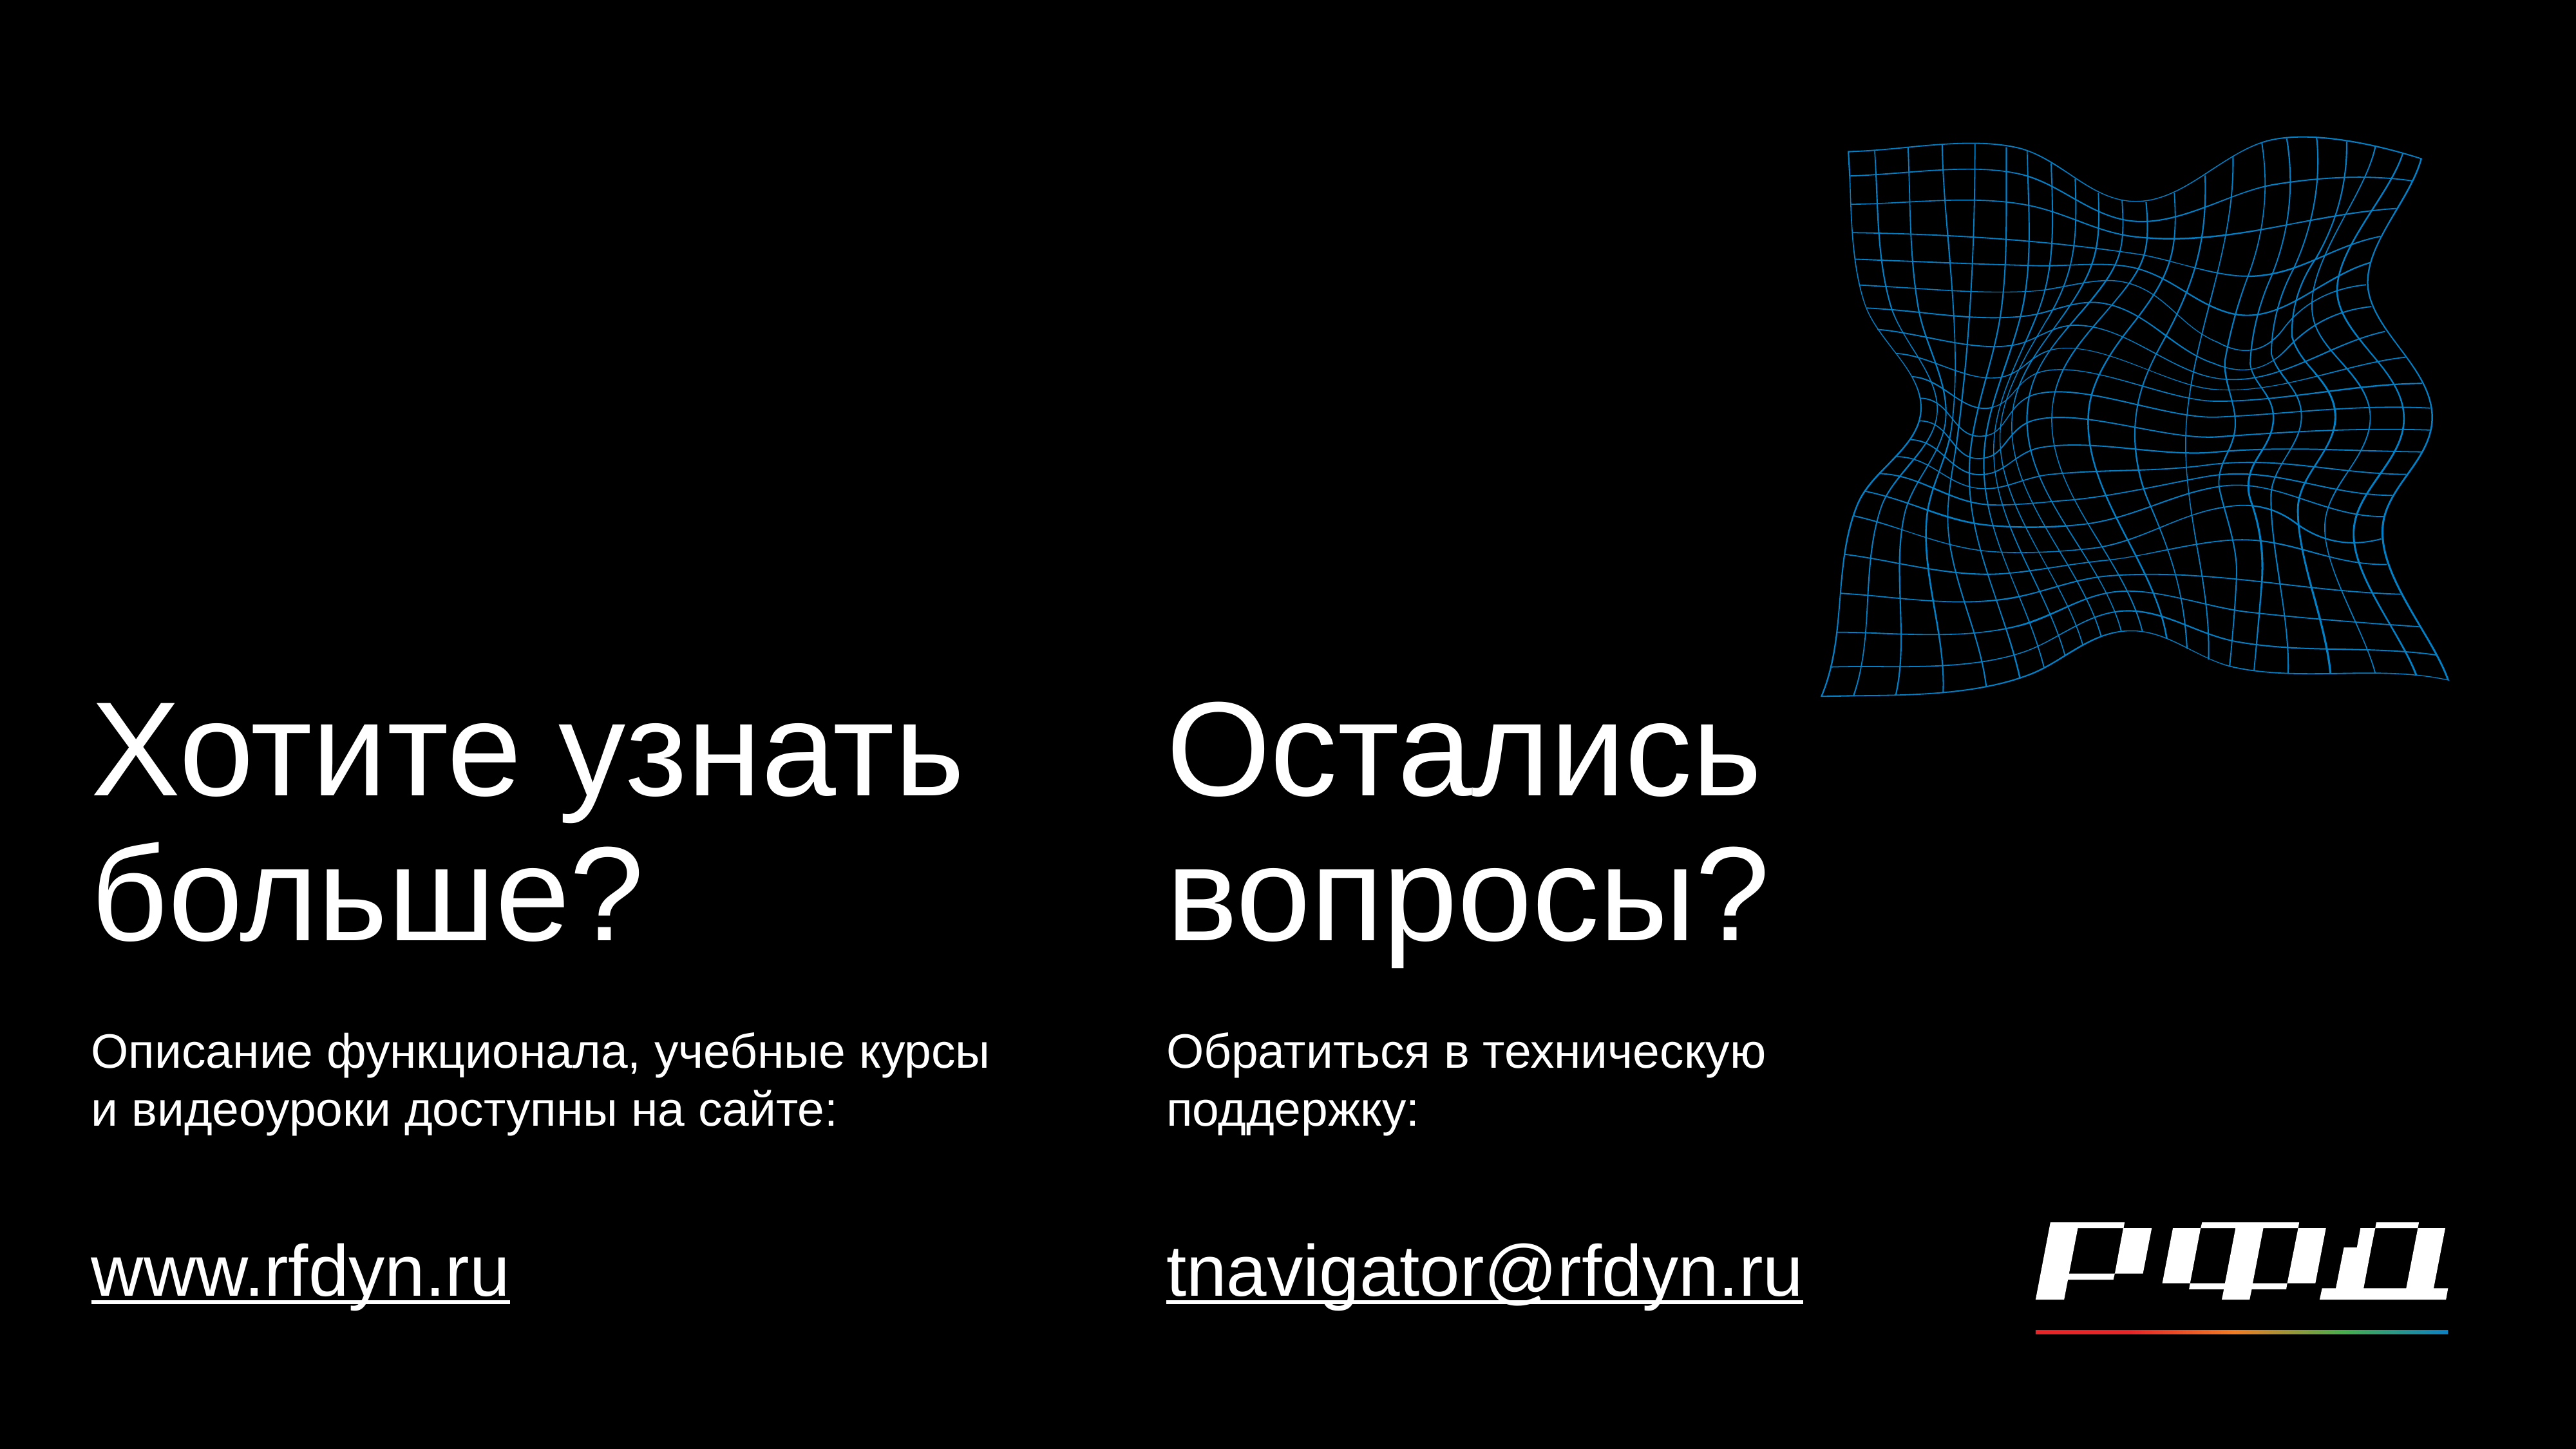

Хотите узнать больше?
Остались вопросы?
Описание функционала, учебные курсы и видеоуроки доступны на сайте:
Обратиться в техническую
поддержку:
www.rfdyn.ru
tnavigator@rfdyn.ru